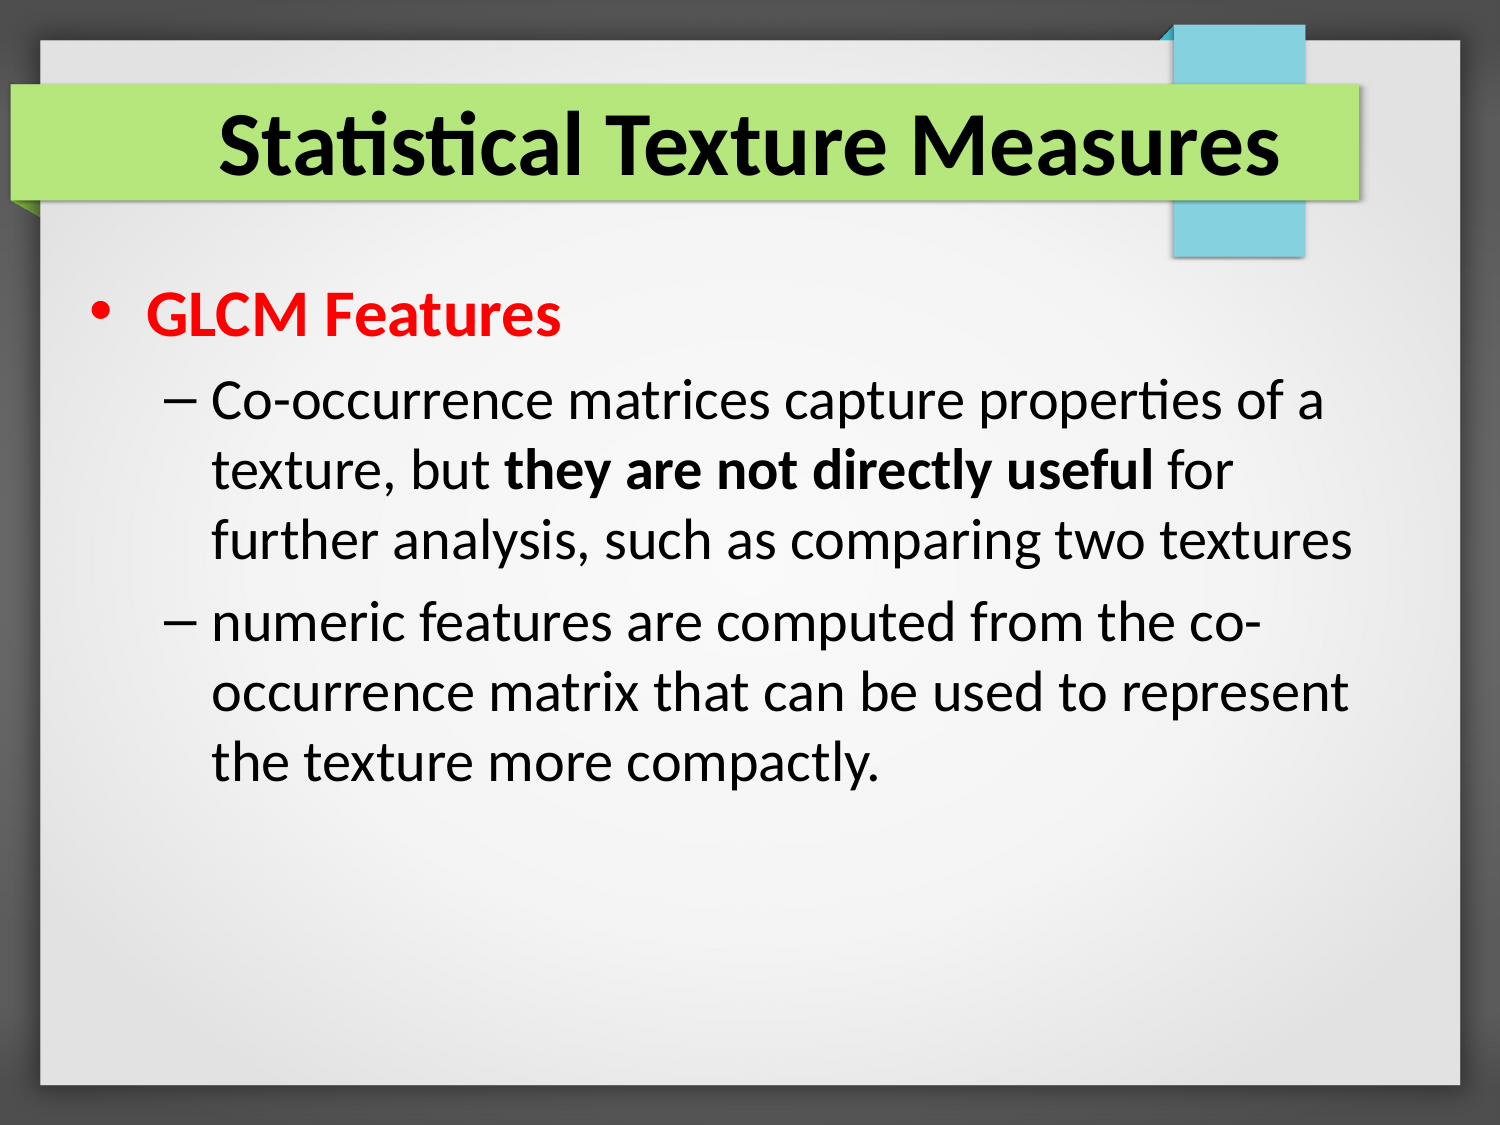

Statistical Texture Measures
GLCM Features
Co-occurrence matrices capture properties of a texture, but they are not directly useful for further analysis, such as comparing two textures
numeric features are computed from the co-occurrence matrix that can be used to represent the texture more compactly.